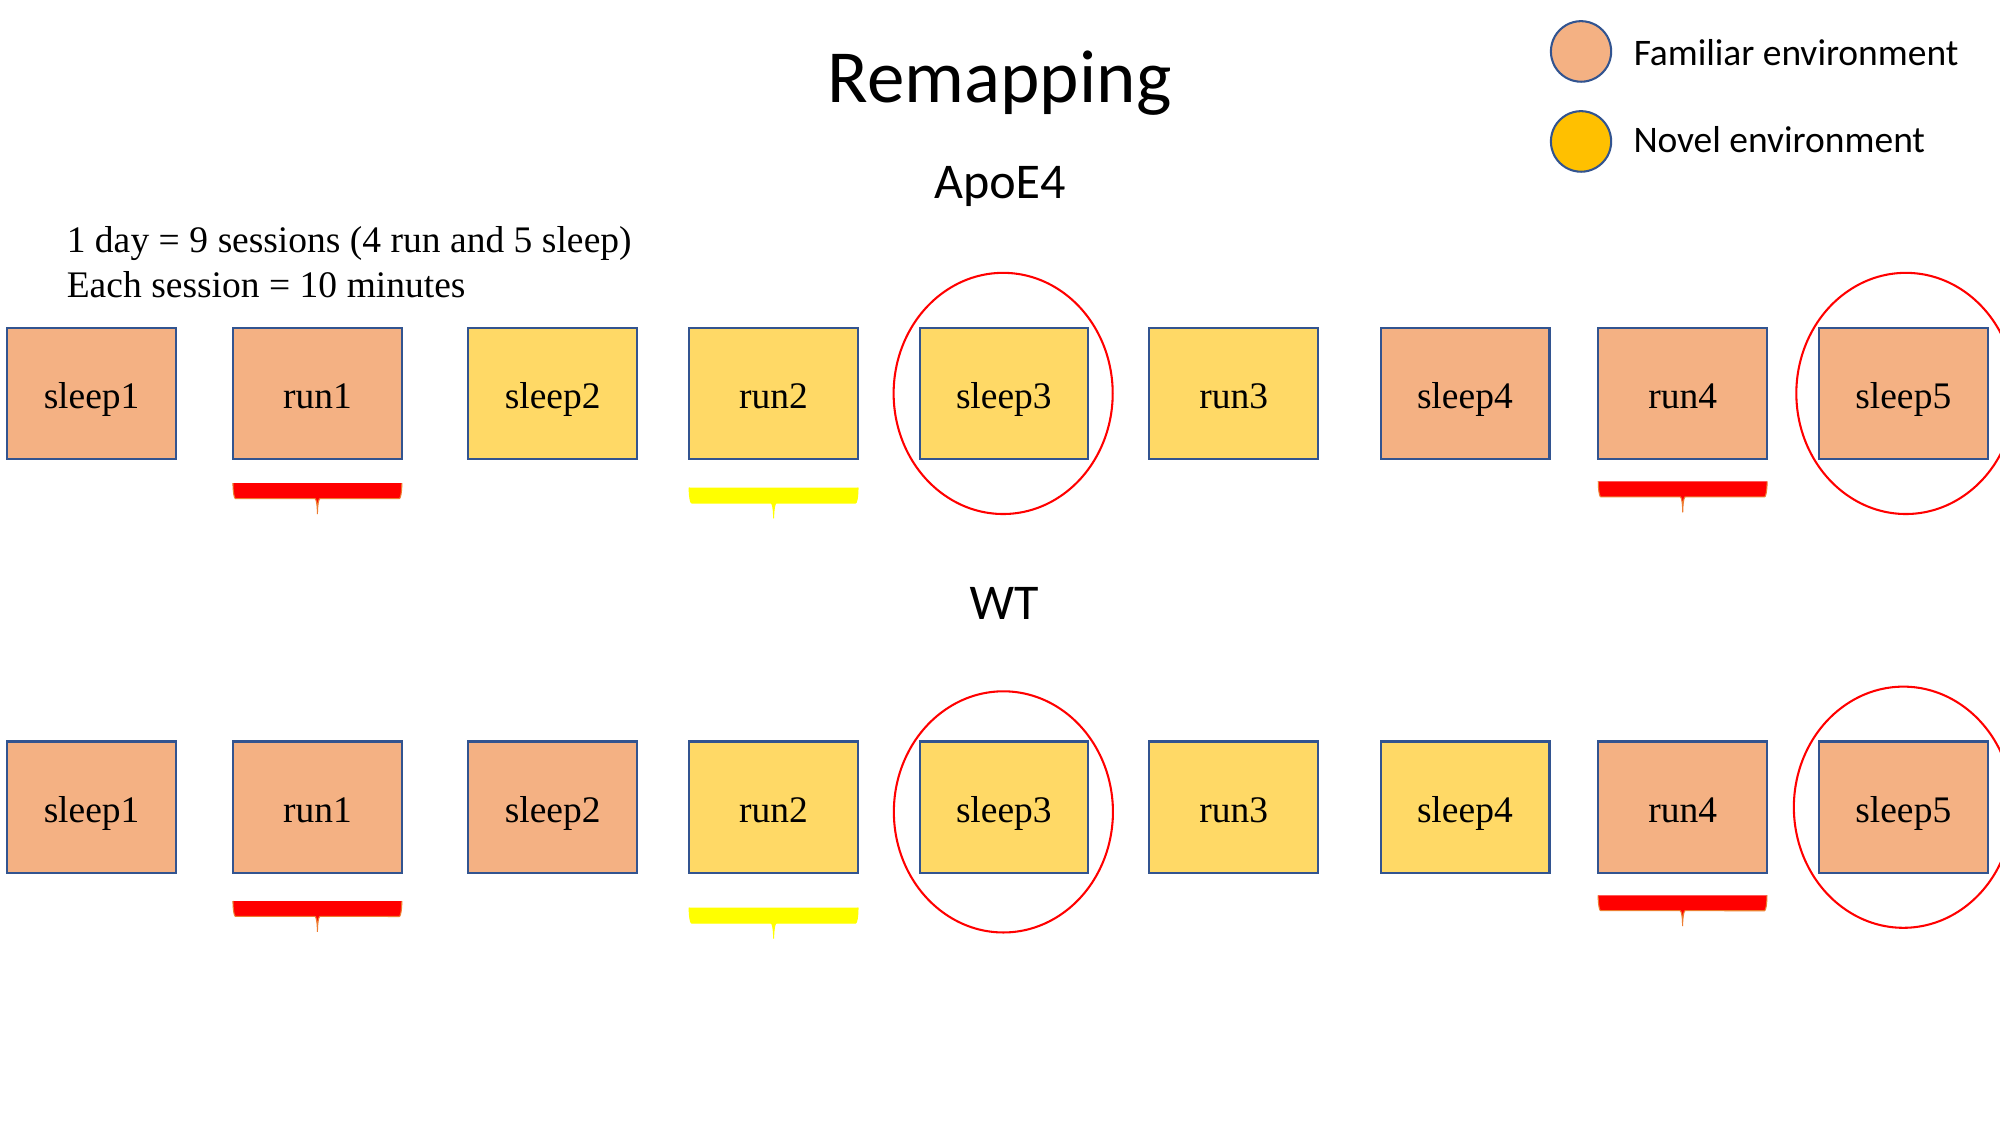

Remapping
Familiar environment

Novel environment

ApoE4
1 day = 9 sessions (4 run and 5 sleep)
Each session = 10 minutes

sleep1
run1
sleep2
run2
sleep3
run3
sleep4
run4
sleep5

WT

sleep1
run1
sleep2
run2
sleep3
run3
sleep4
run4
sleep5